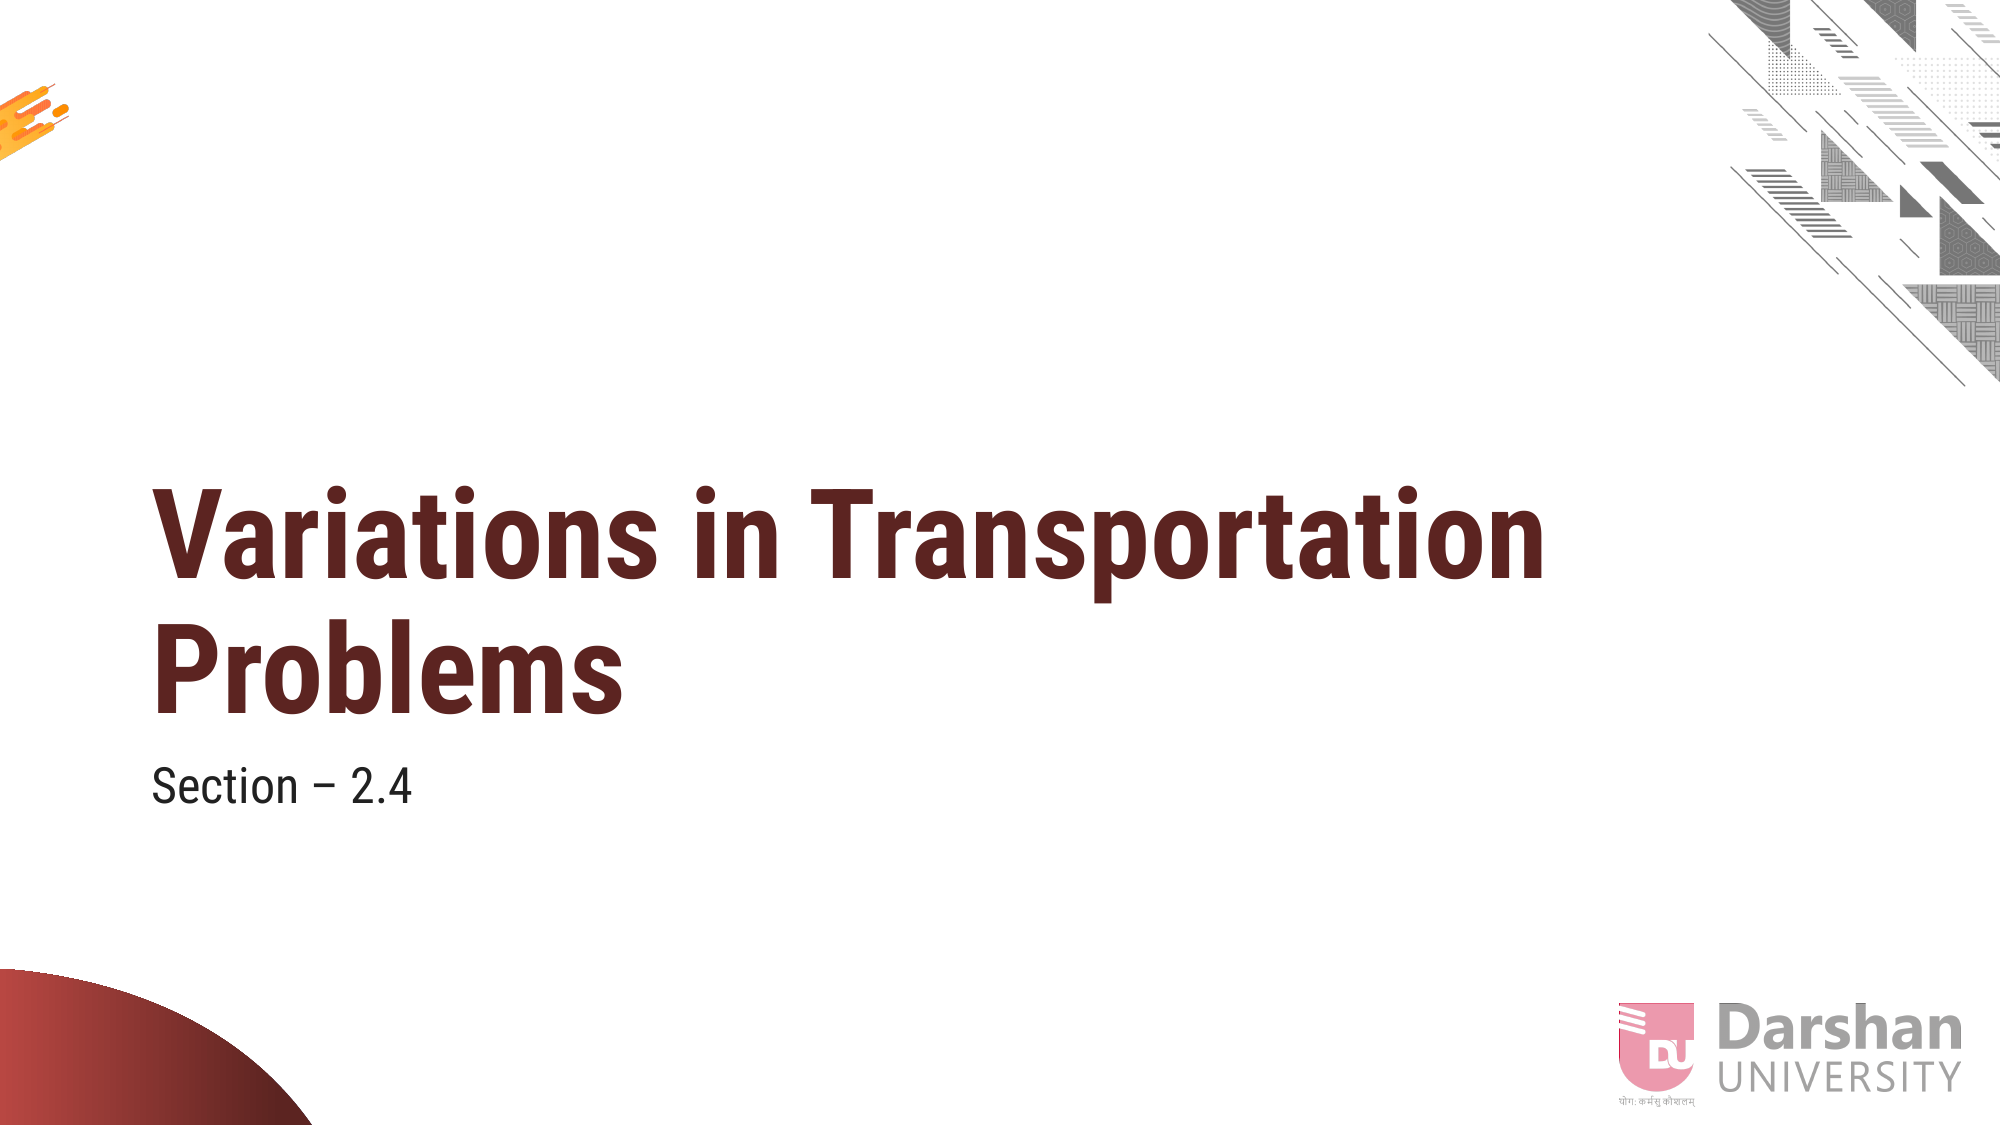

# Variations in Transportation Problems
Section – 2.4